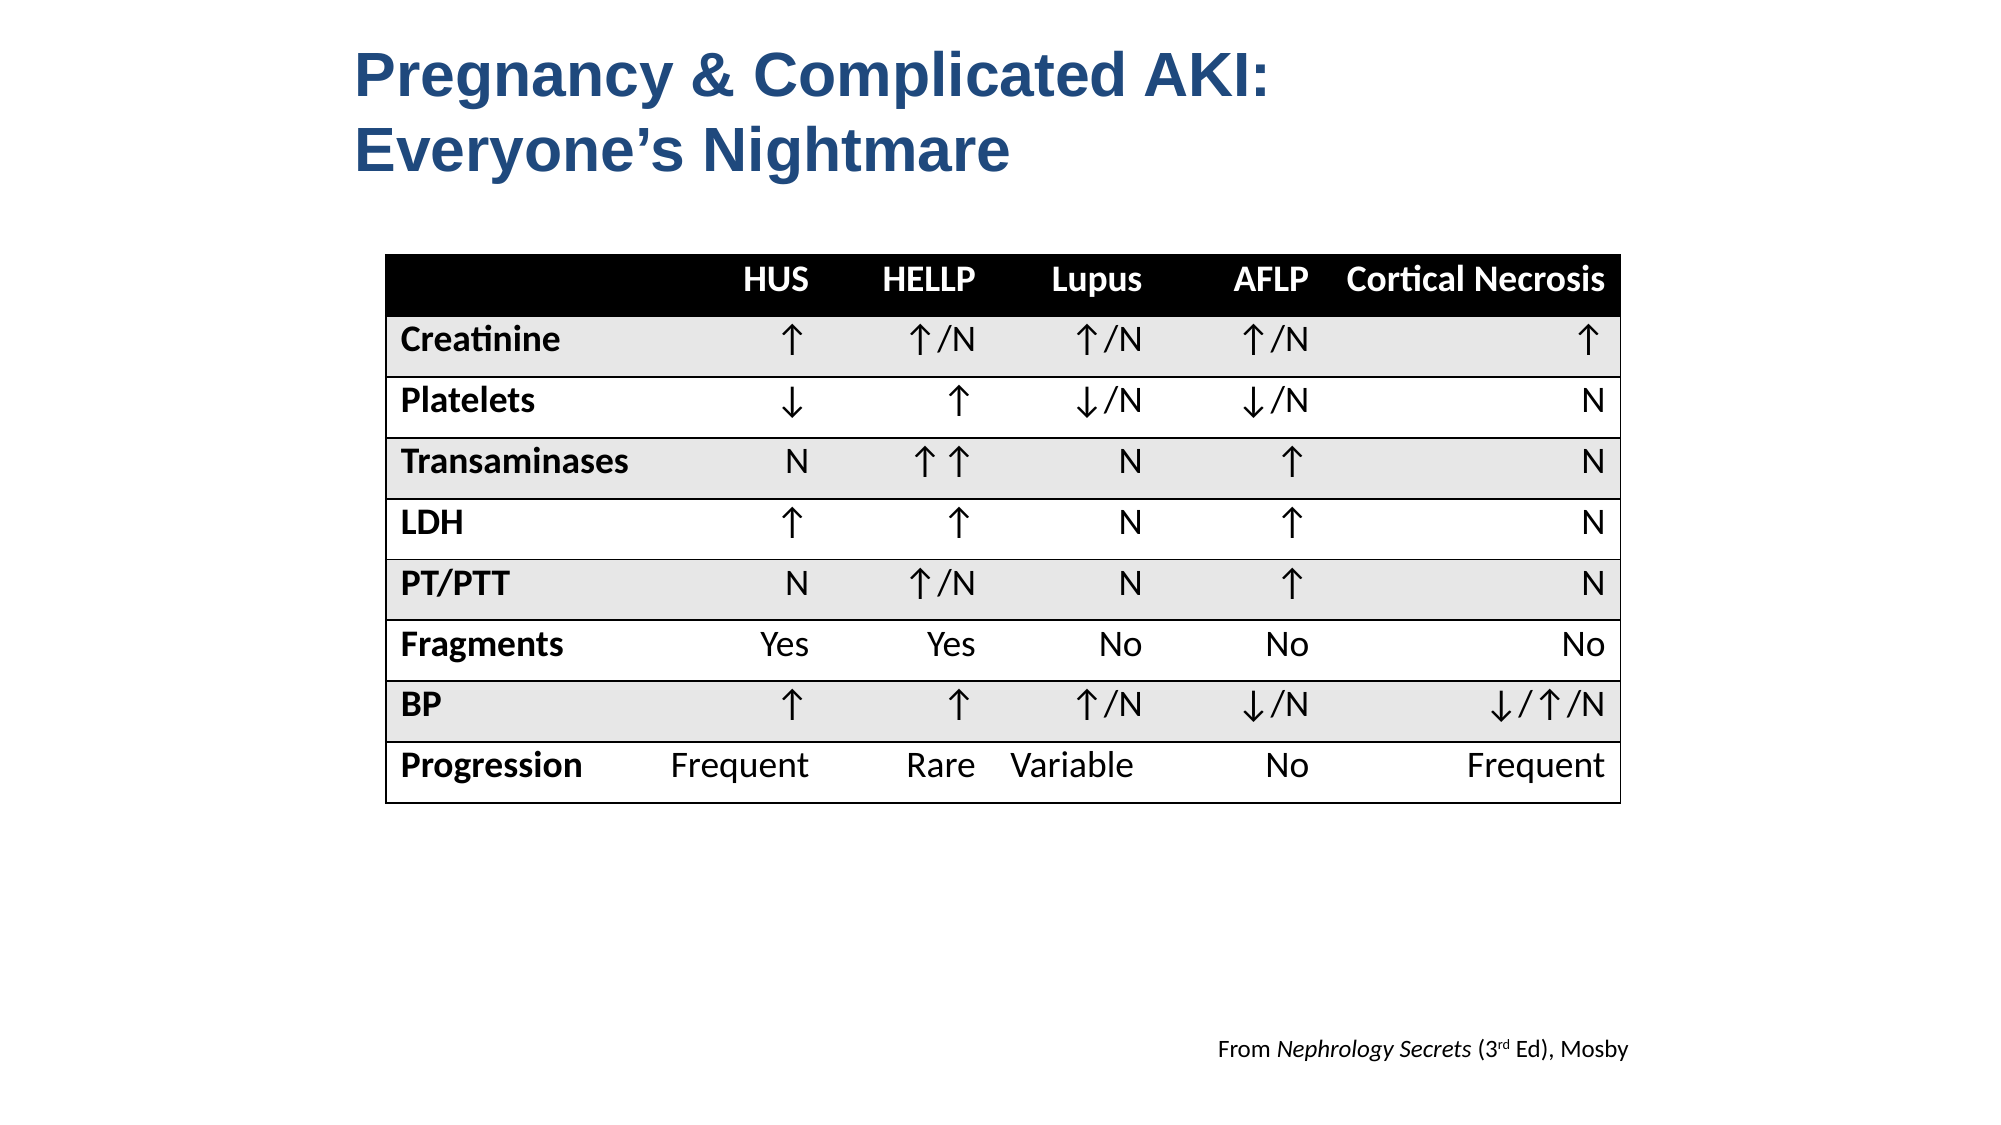

# Pregnancy & Complicated AKI: Everyone’s Nightmare
|  | HUS | HELLP | Lupus | AFLP | Cortical Necrosis |
| --- | --- | --- | --- | --- | --- |
| Creatinine | ↑ | ↑/N | ↑/N | ↑/N | ↑ |
| Platelets | ↓ | ↑ | ↓/N | ↓/N | N |
| Transaminases | N | ↑↑ | N | ↑ | N |
| LDH | ↑ | ↑ | N | ↑ | N |
| PT/PTT | N | ↑/N | N | ↑ | N |
| Fragments | Yes | Yes | No | No | No |
| BP | ↑ | ↑ | ↑/N | ↓/N | ↓/↑/N |
| Progression | Frequent | Rare | Variable | No | Frequent |
From Nephrology Secrets (3rd Ed), Mosby